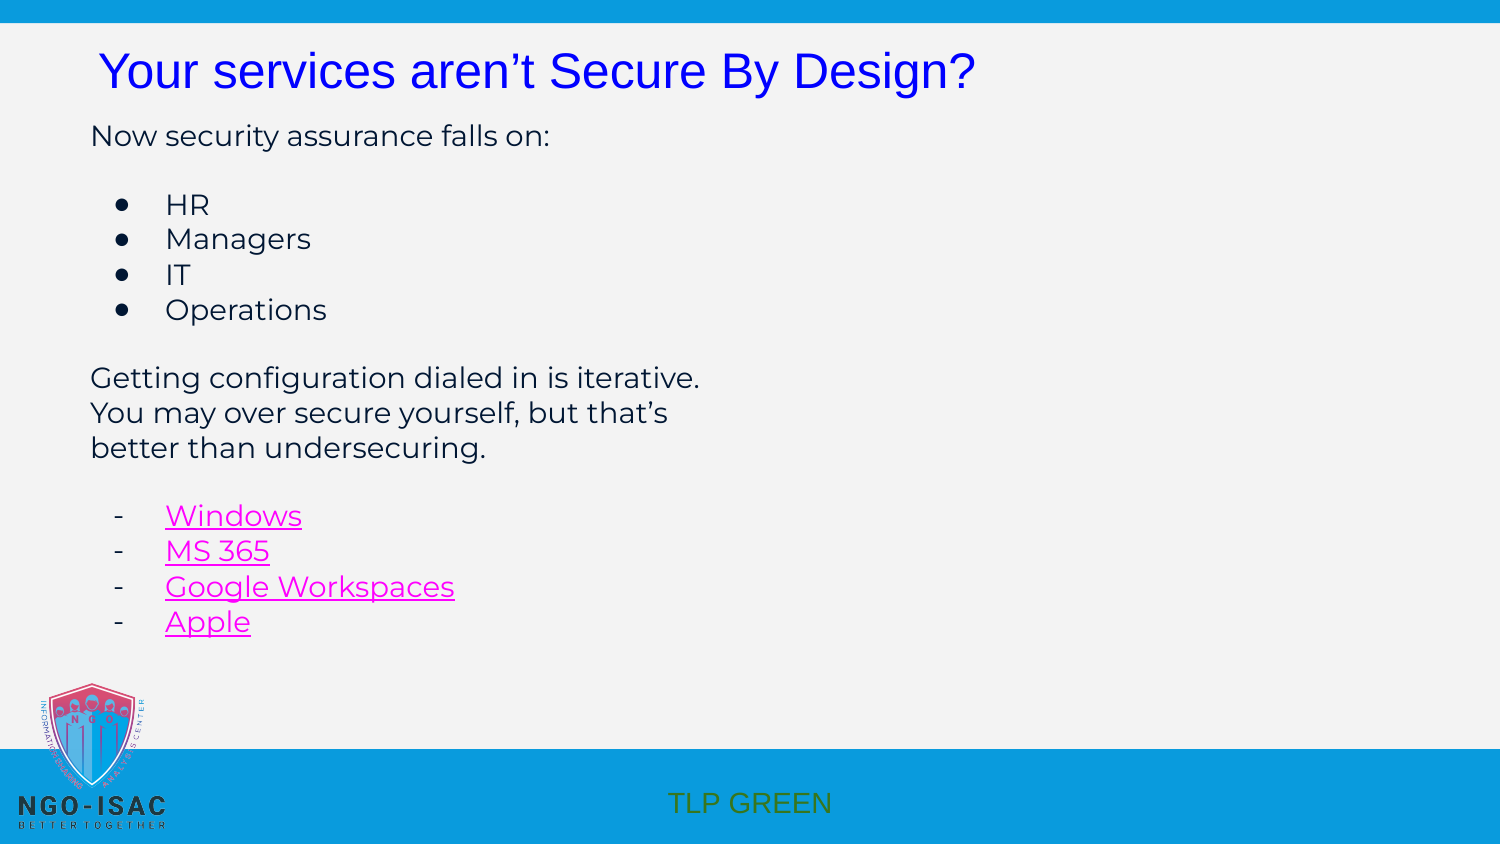

# Your services aren’t Secure By Design?
Now security assurance falls on:
HR
Managers
IT
Operations
Getting configuration dialed in is iterative. You may over secure yourself, but that’s better than undersecuring.
Windows
MS 365
Google Workspaces
Apple